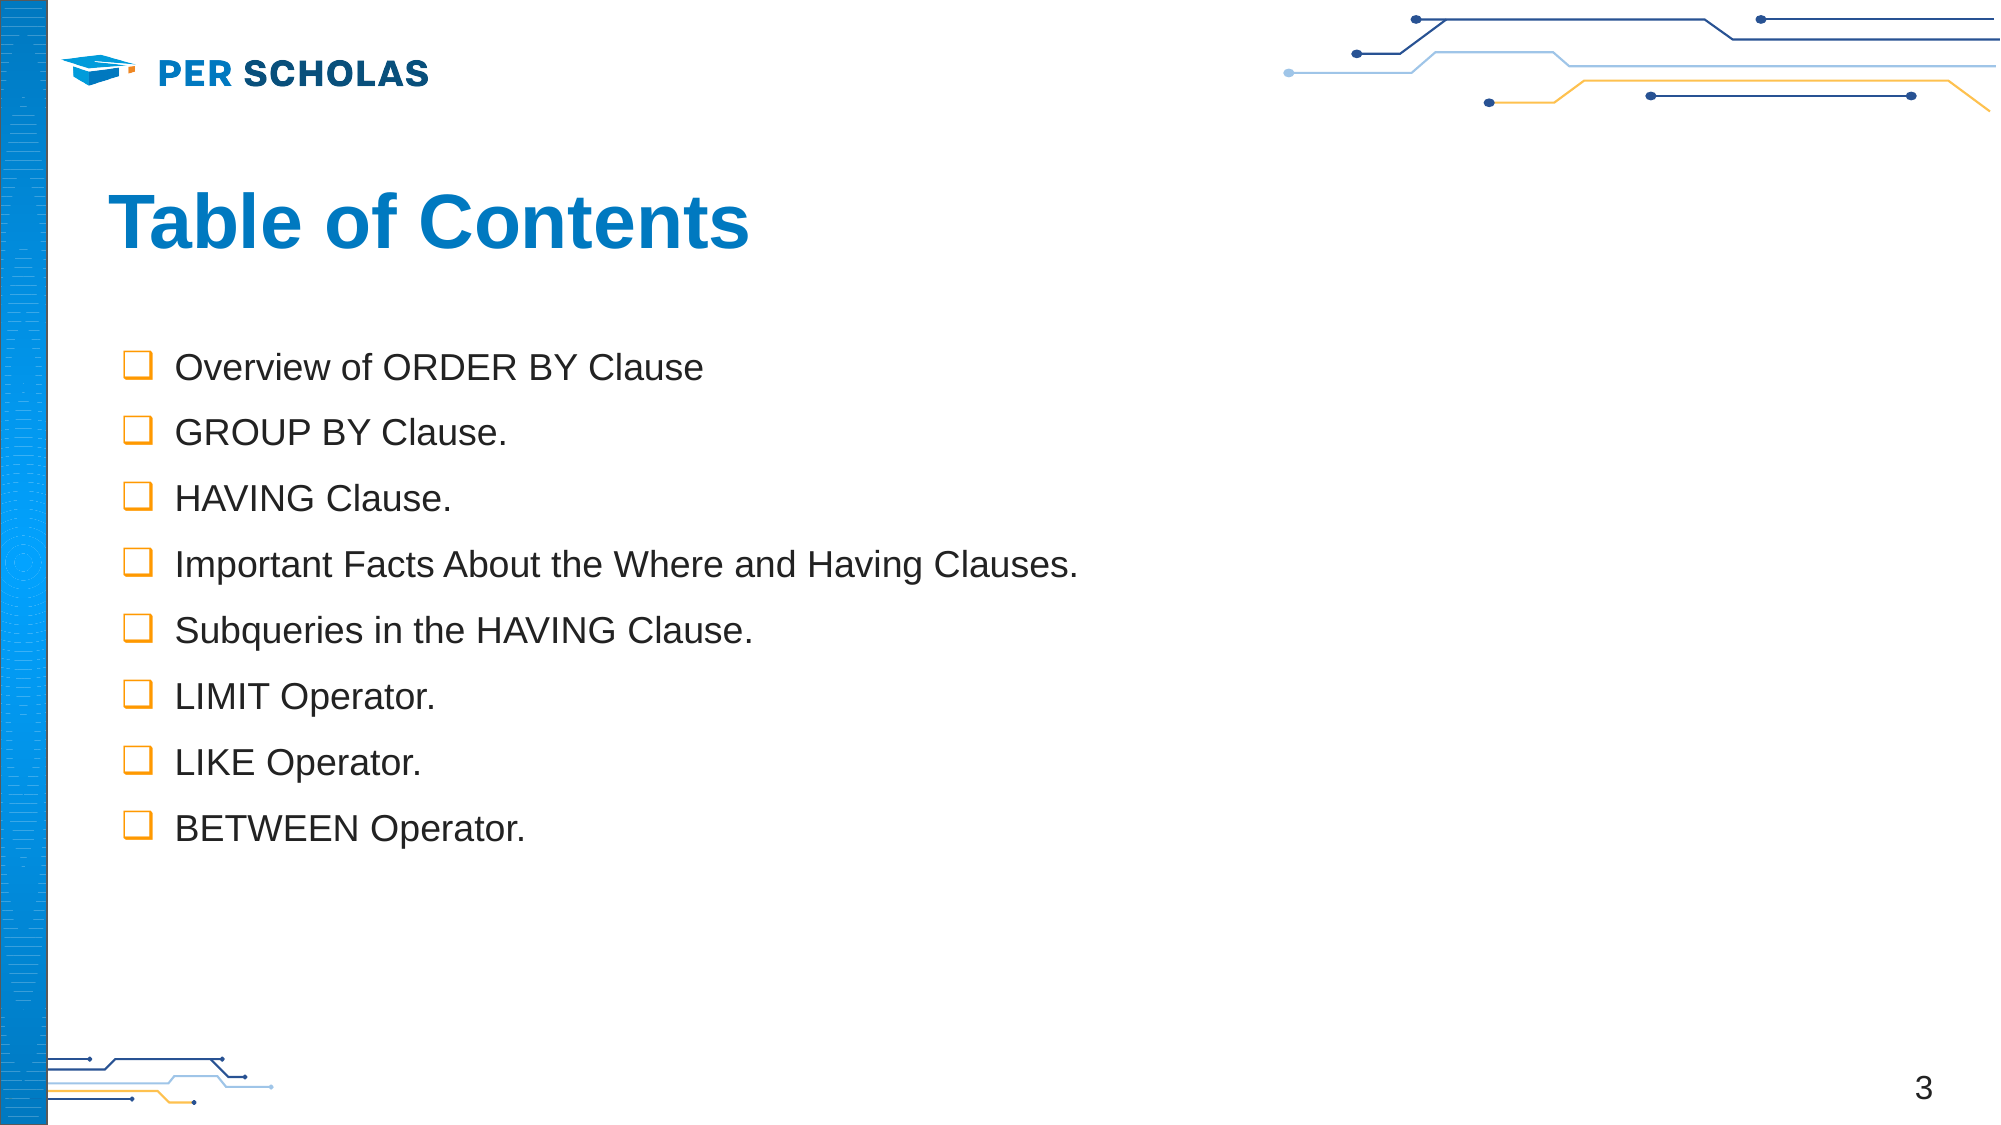

# Table of Contents

Overview of ORDER BY Clause
GROUP BY Clause.
HAVING Clause.
Important Facts About the Where and Having Clauses.
Subqueries in the HAVING Clause.
LIMIT Operator.
LIKE Operator.
BETWEEN Operator.
3